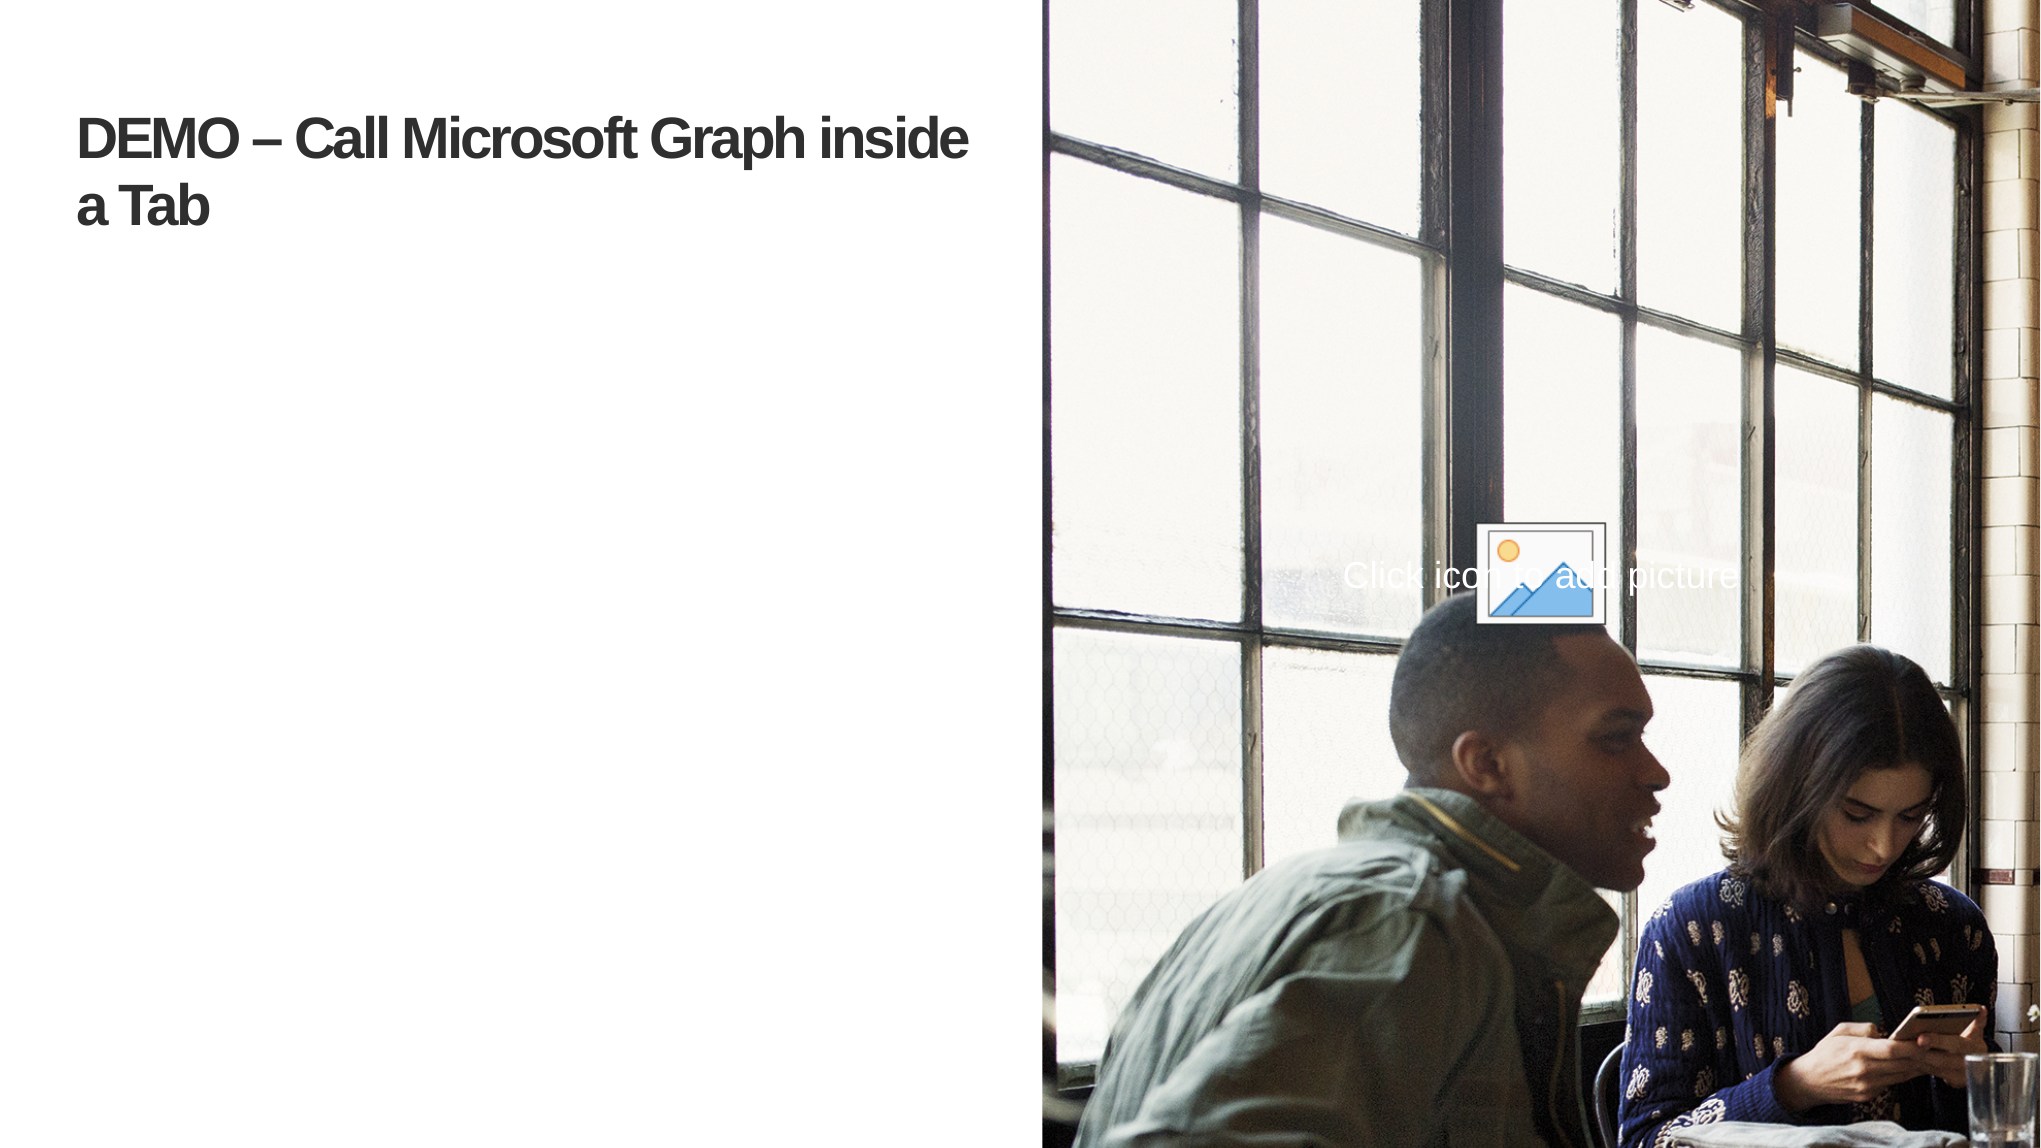

# DEMO – Call Microsoft Graph inside a Tab